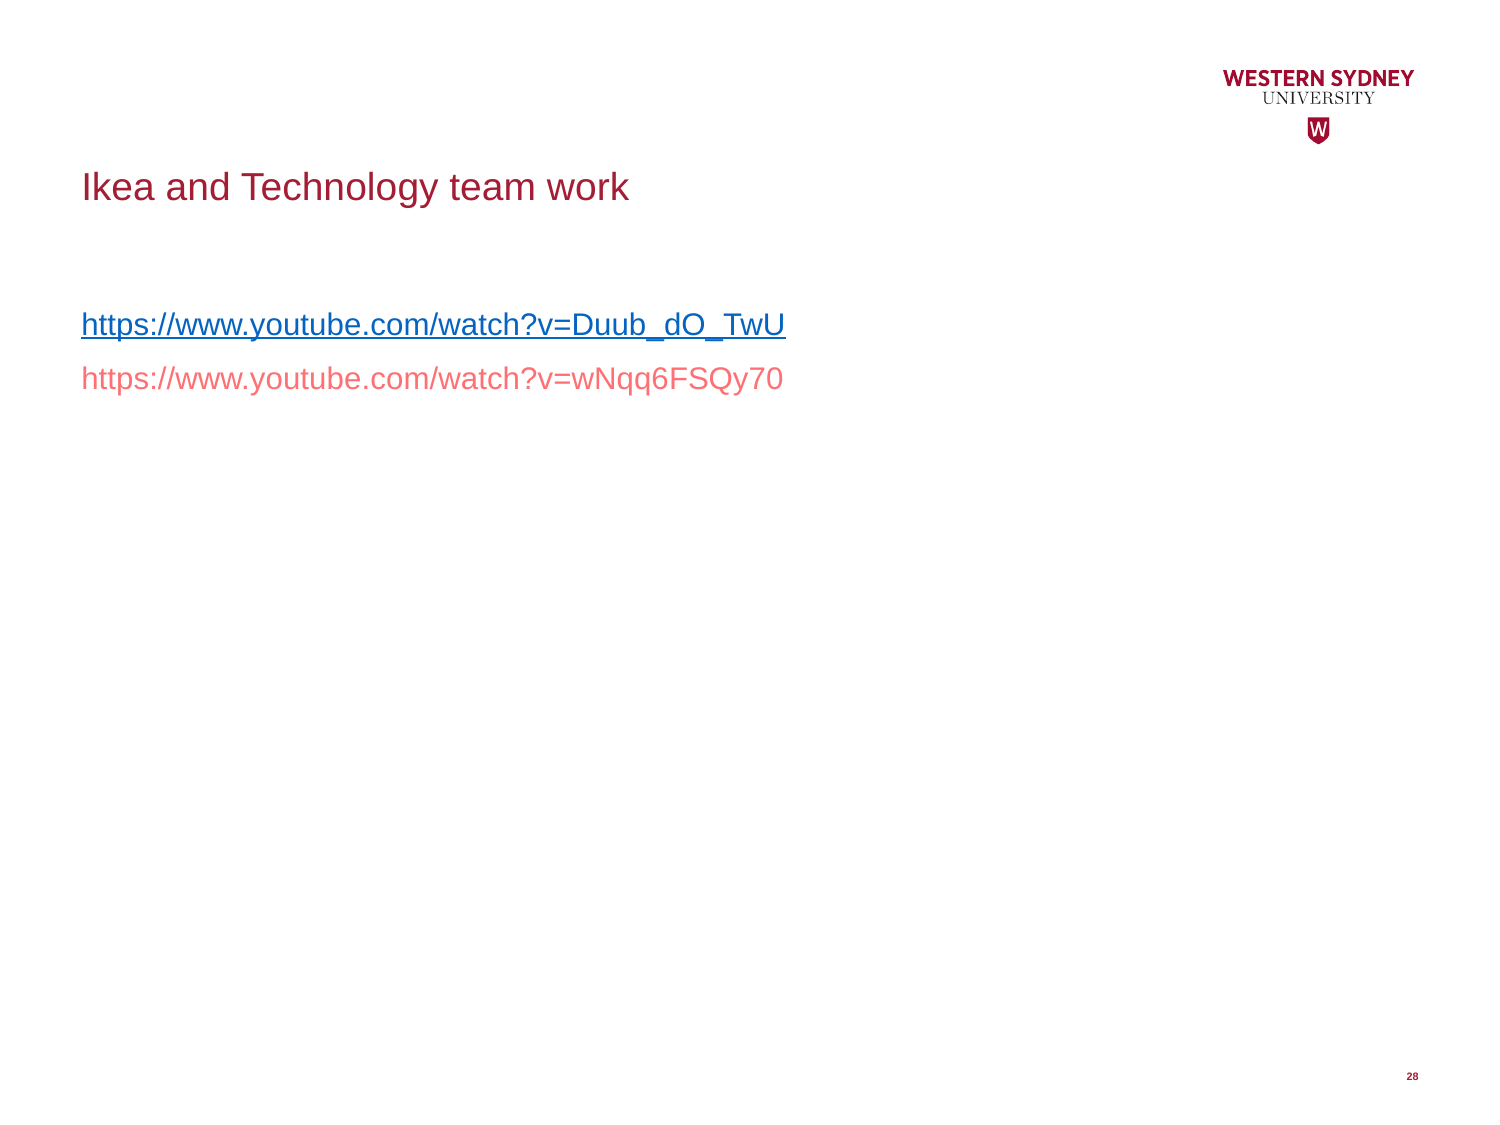

# Ikea and Technology team work
https://www.youtube.com/watch?v=Duub_dO_TwU
https://www.youtube.com/watch?v=wNqq6FSQy70
28